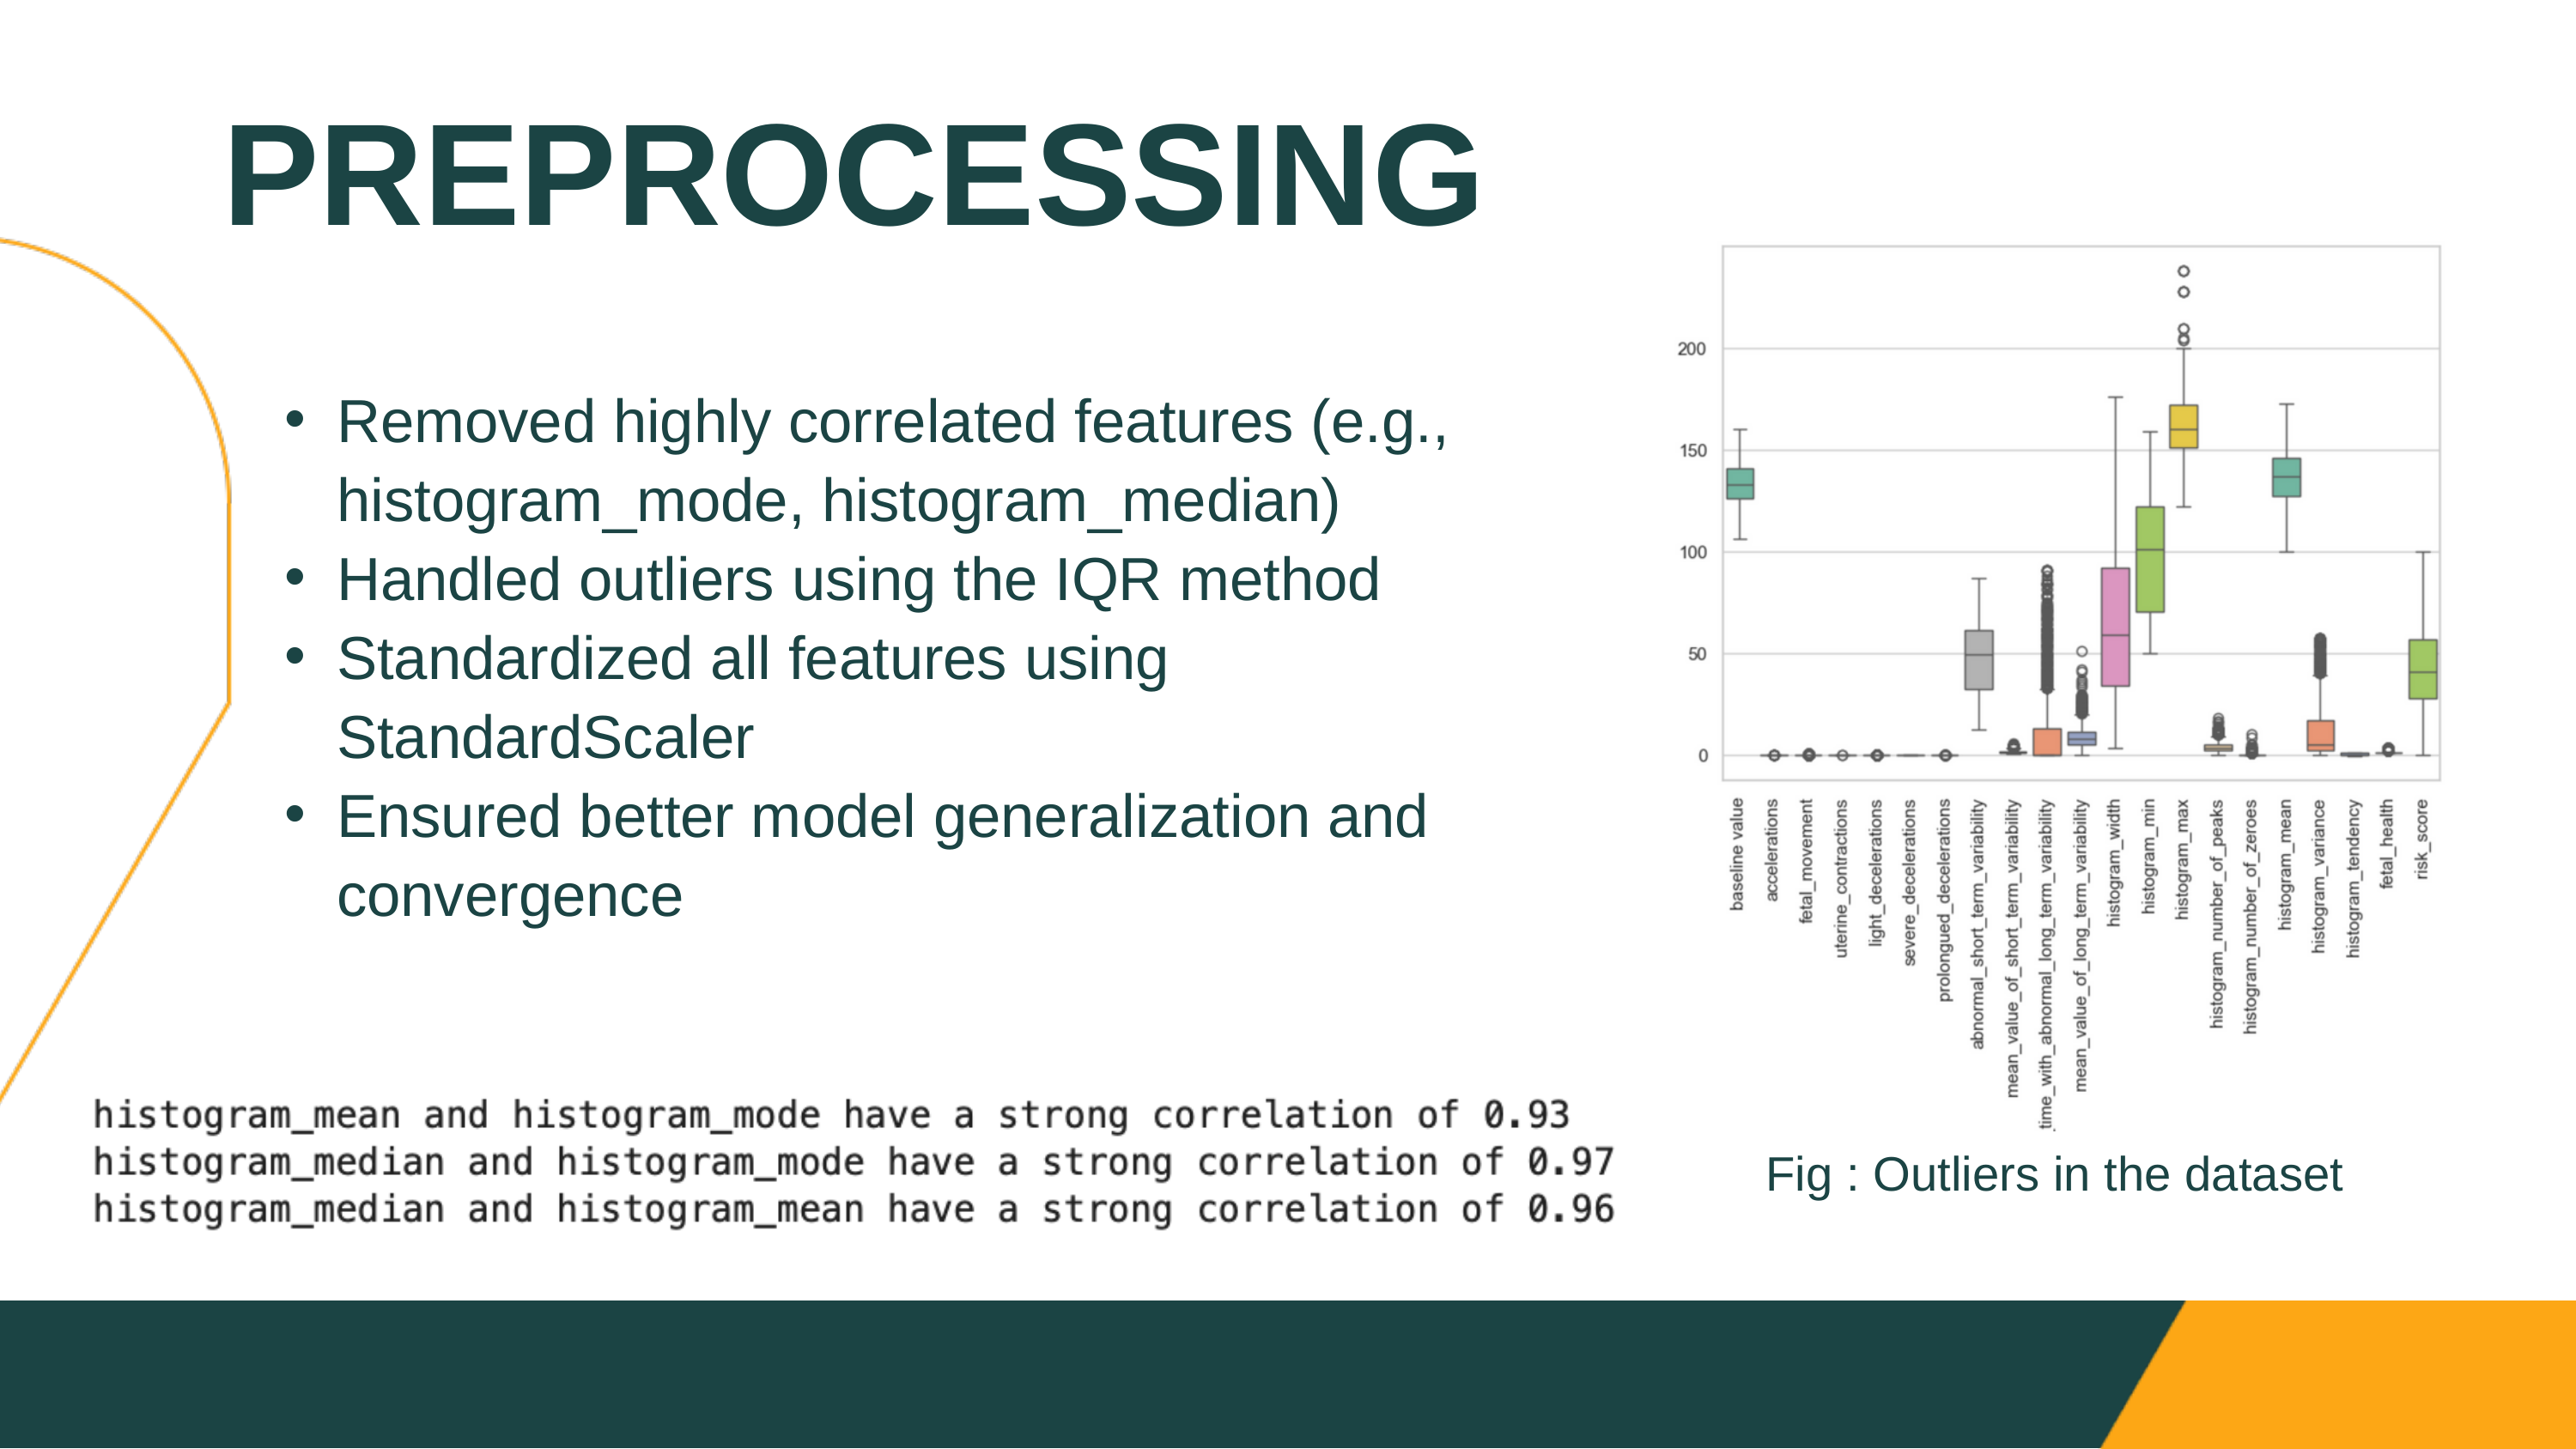

PREPROCESSING

Removed highly correlated features (e.g., histogram_mode, histogram_median)
Handled outliers using the IQR method
Standardized all features using StandardScaler
Ensured better model generalization and convergence

Fig : Outliers in the dataset